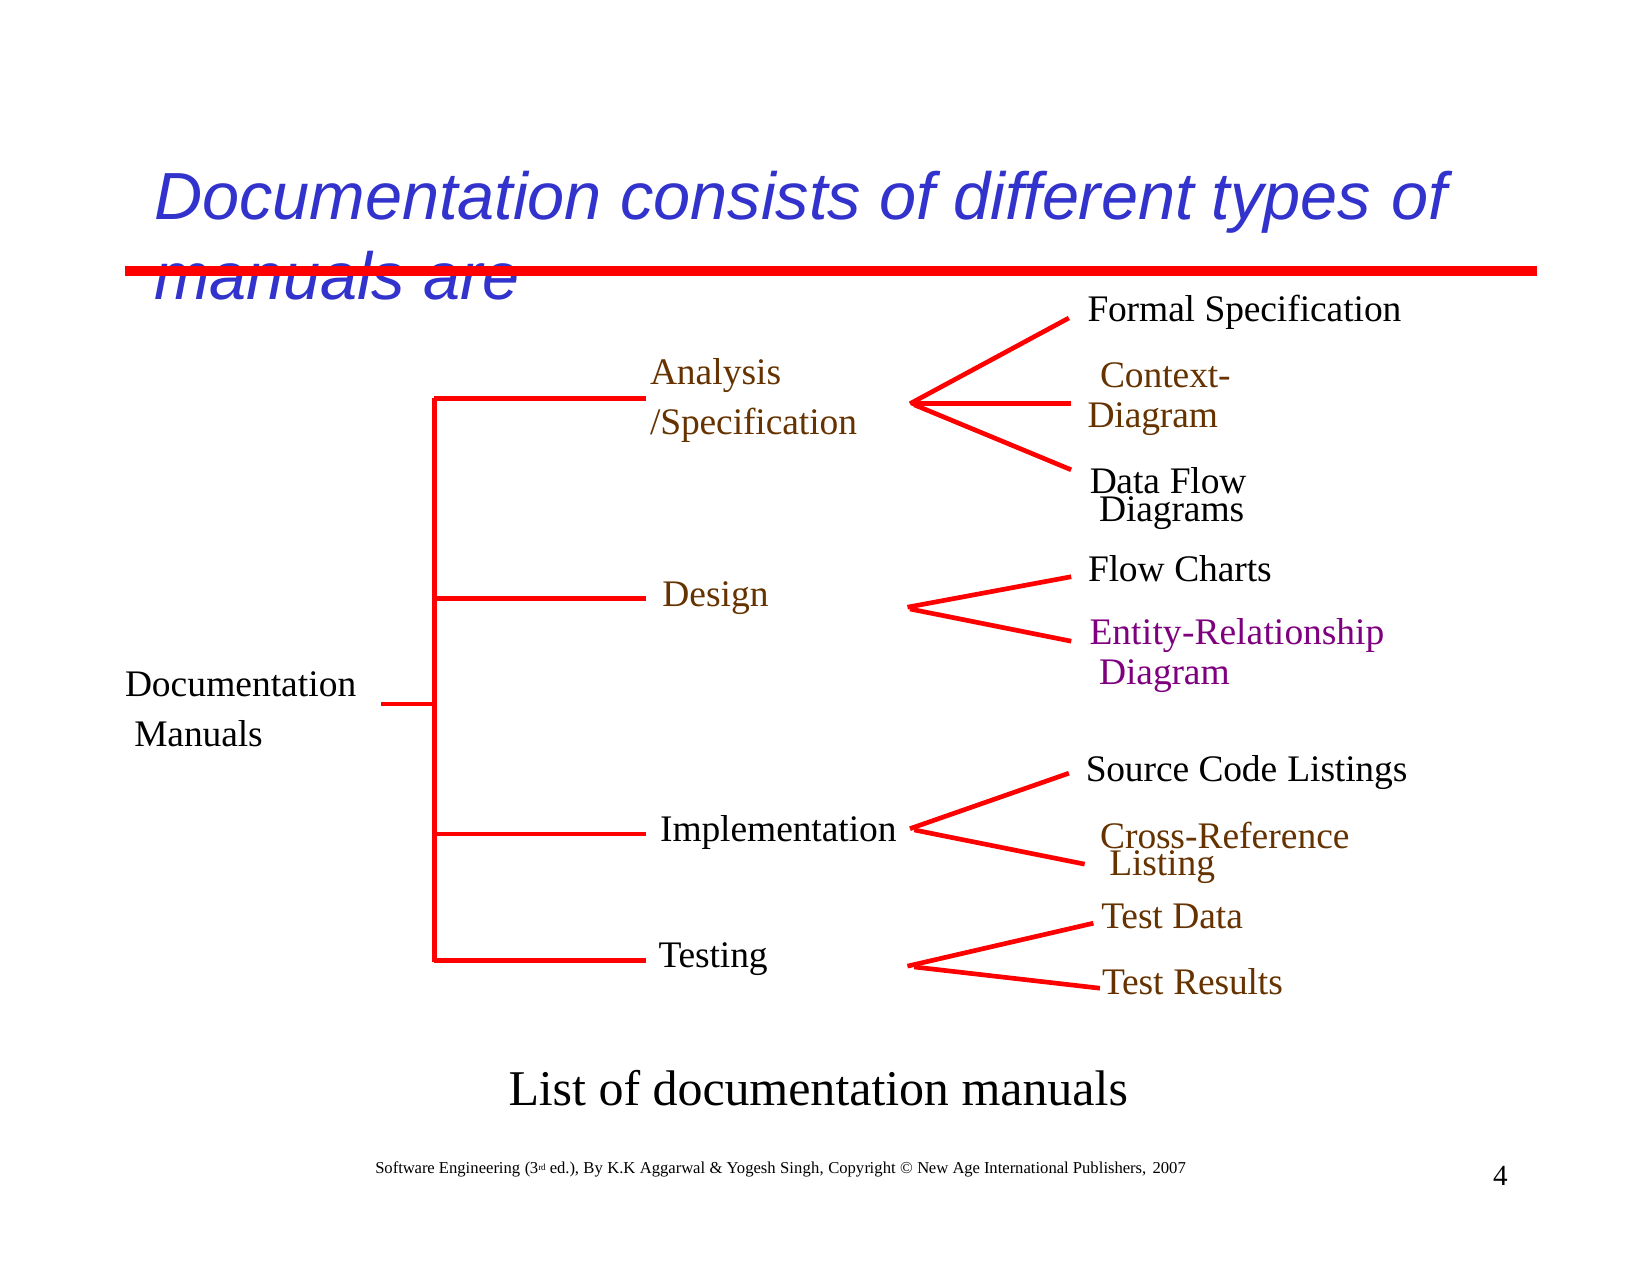

# Documentation consists of different types of manuals are
Formal Specification  Context-
Diagram

Analysis
/Specification

Data Flow  Diagrams
Flow Charts
Entity-Relationship  Diagram
Design

Documentation  Manuals

Source Code Listings

Implementation
Cross-Reference  Listing
Test Data
Test Results

Testing

List of documentation manuals
Software Engineering (3rd  ed.), By K.K Aggarwal & Yogesh Singh, Copyright © New Age International Publishers, 2007
4